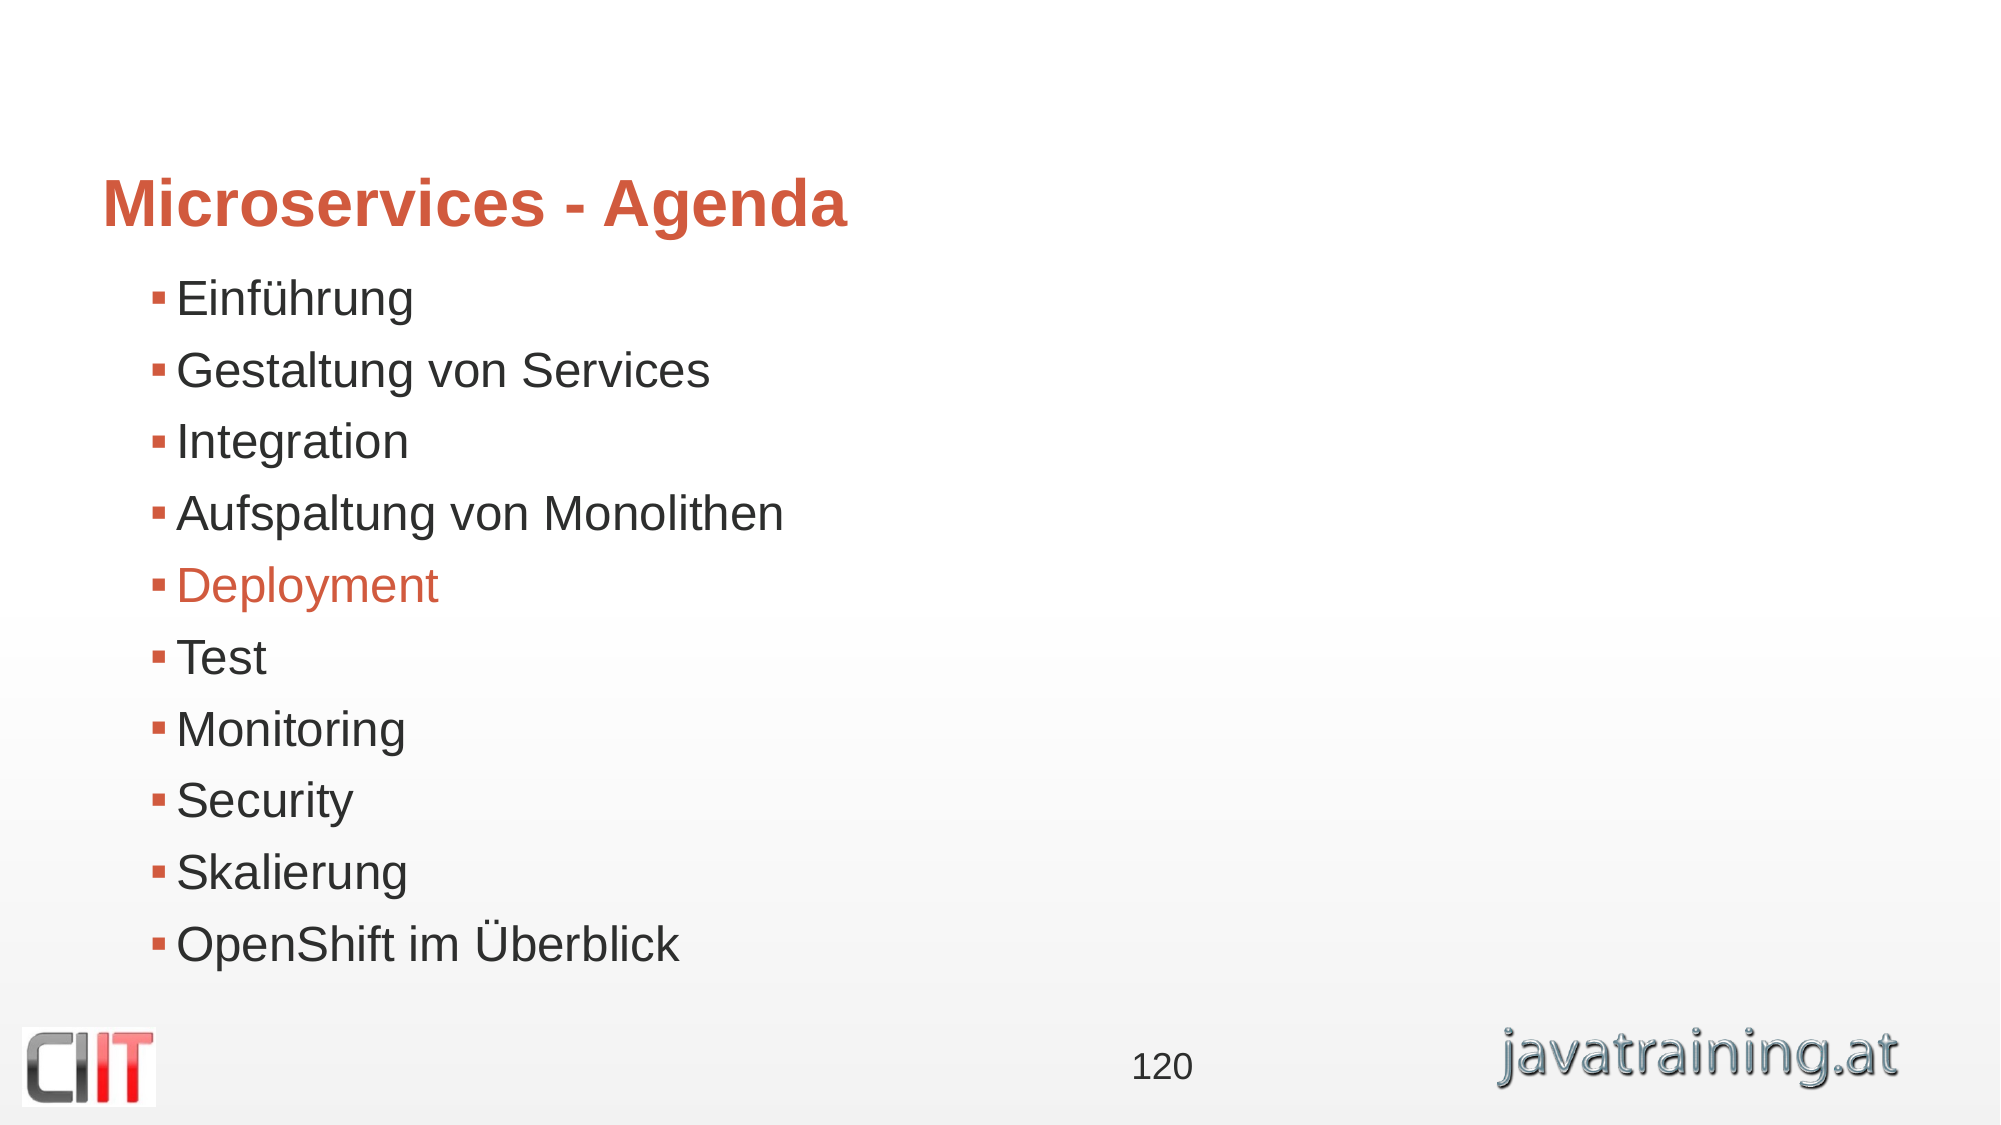

# Microservices - Agenda
Einführung
Gestaltung von Services
Integration
Aufspaltung von Monolithen
Deployment
Test
Monitoring
Security
Skalierung
OpenShift im Überblick

120